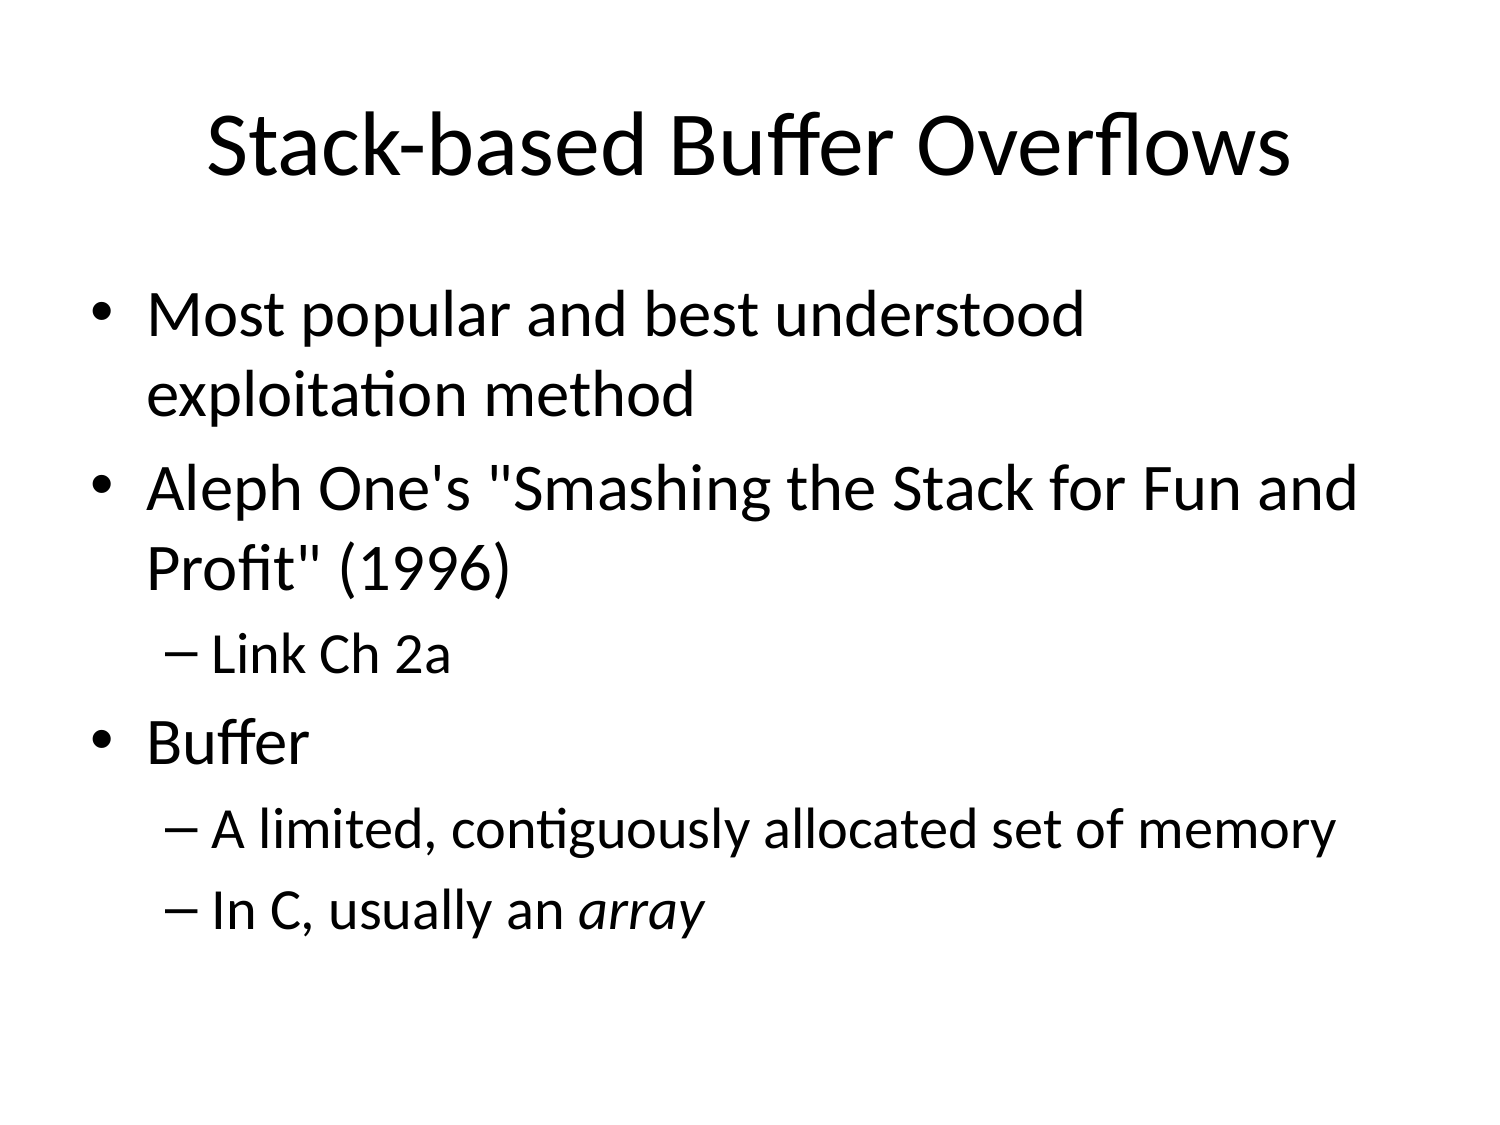

# Stack-based Buffer Overflows
Most popular and best understood exploitation method
Aleph One's "Smashing the Stack for Fun and Profit" (1996)
Link Ch 2a
Buffer
A limited, contiguously allocated set of memory
In C, usually an array